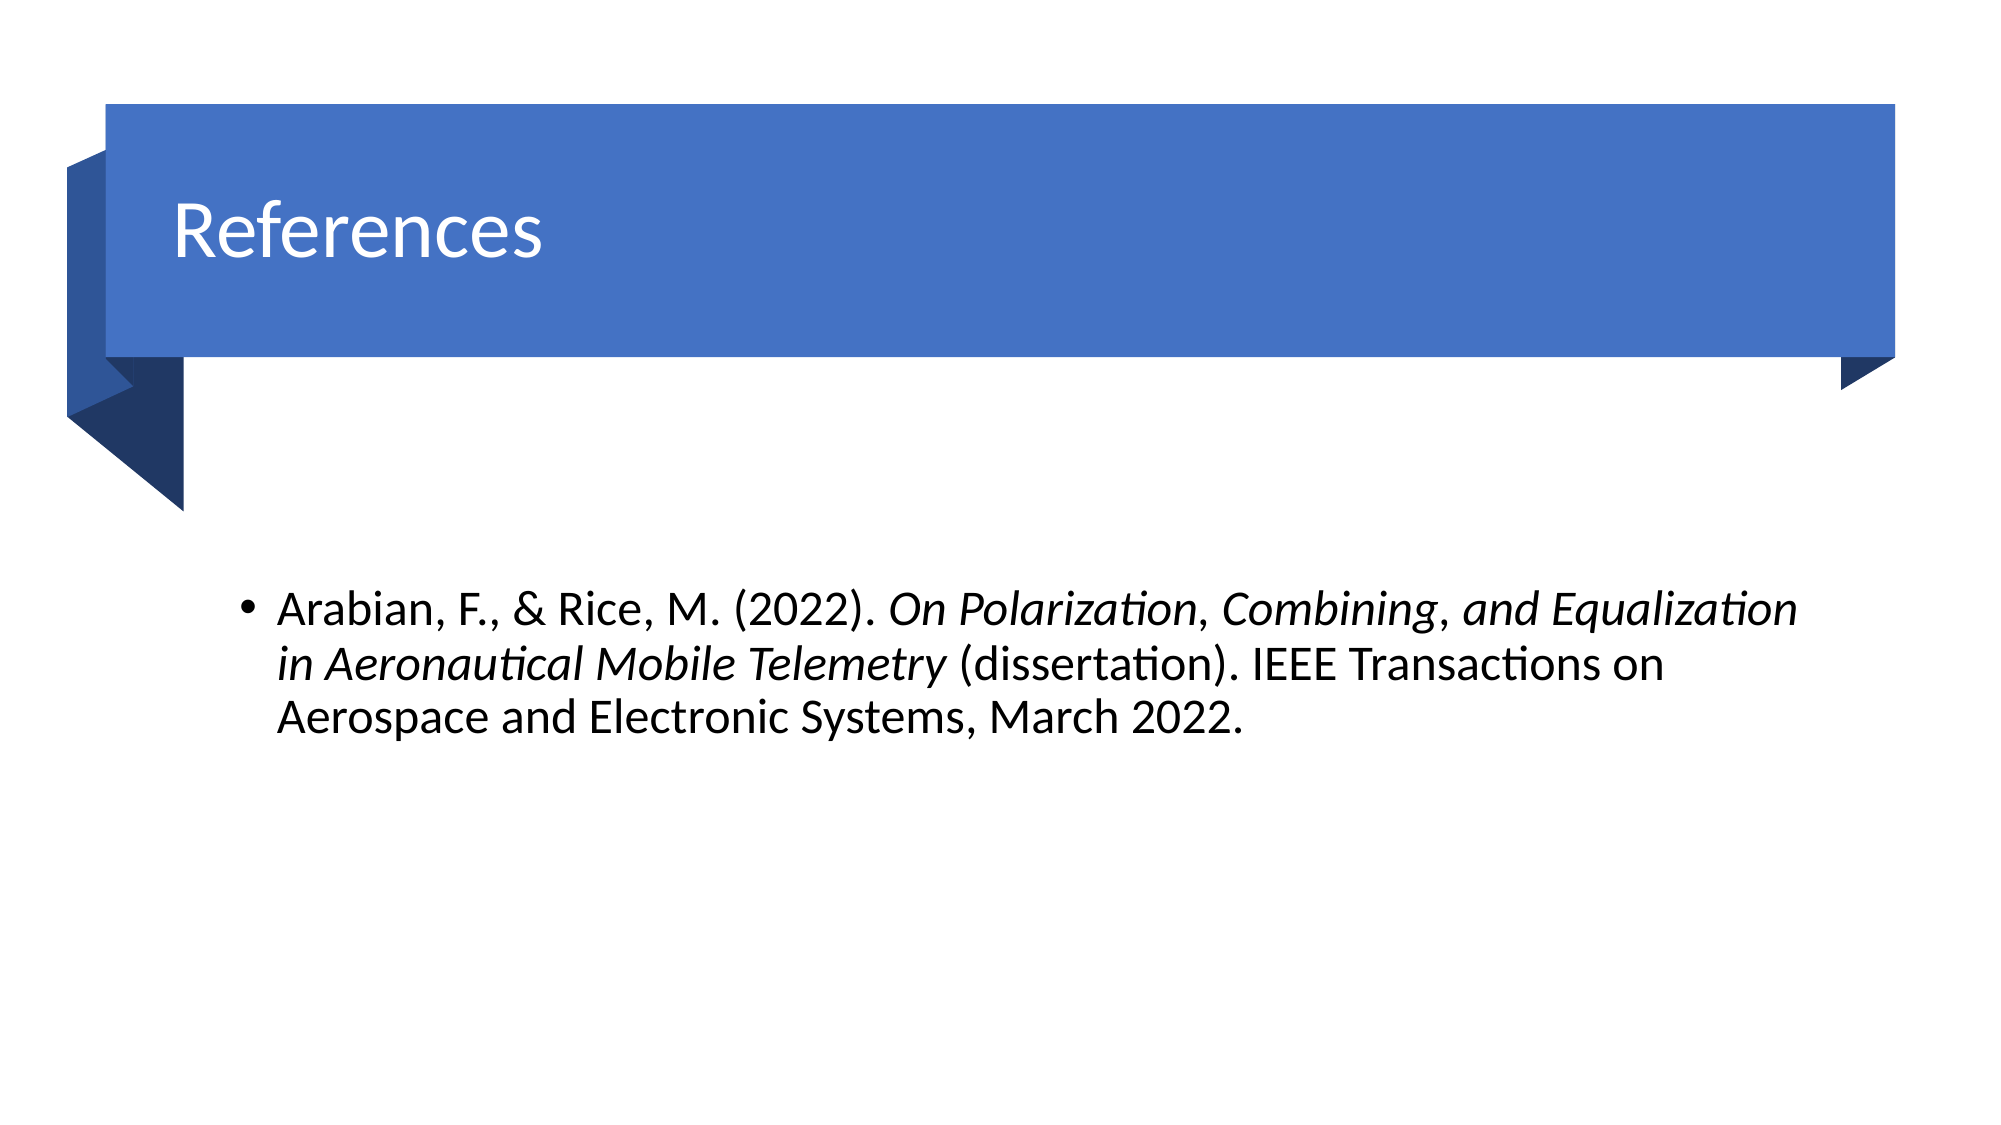

# References

Arabian, F., & Rice, M. (2022). On Polarization, Combining, and Equalization in Aeronautical Mobile Telemetry (dissertation). IEEE Transactions on Aerospace and Electronic Systems, March 2022.